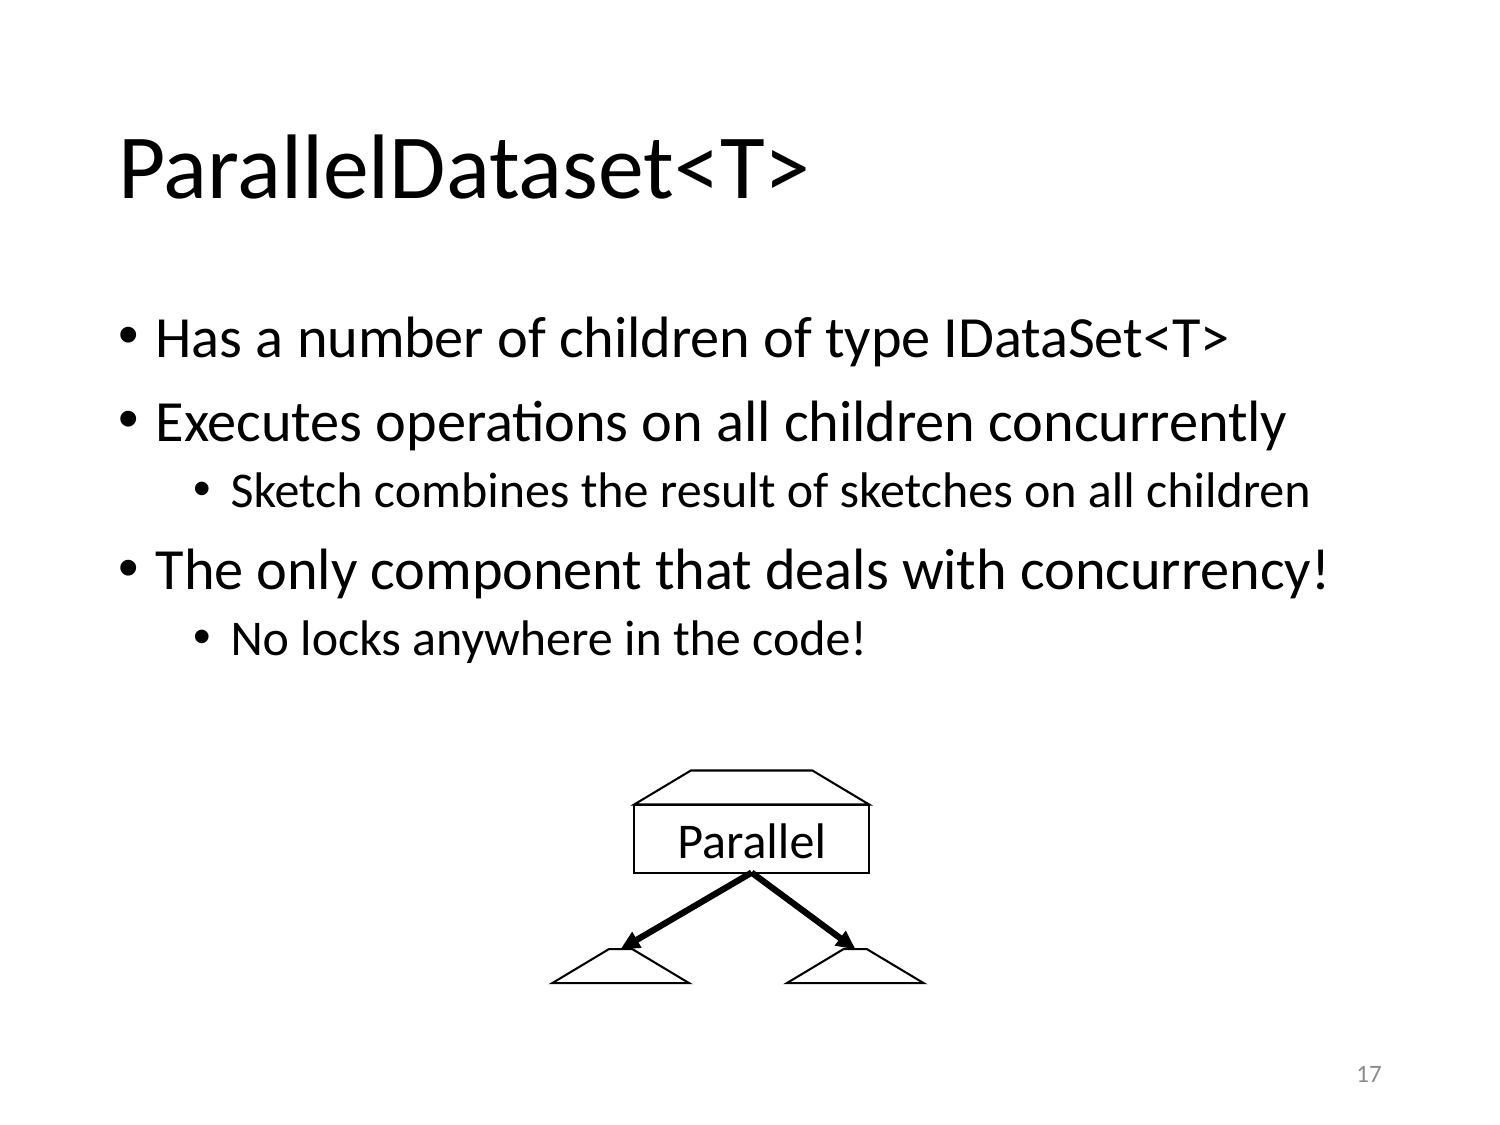

# ParallelDataset<T>
Has a number of children of type IDataSet<T>
Executes operations on all children concurrently
Sketch combines the result of sketches on all children
The only component that deals with concurrency!
No locks anywhere in the code!

Parallel

17